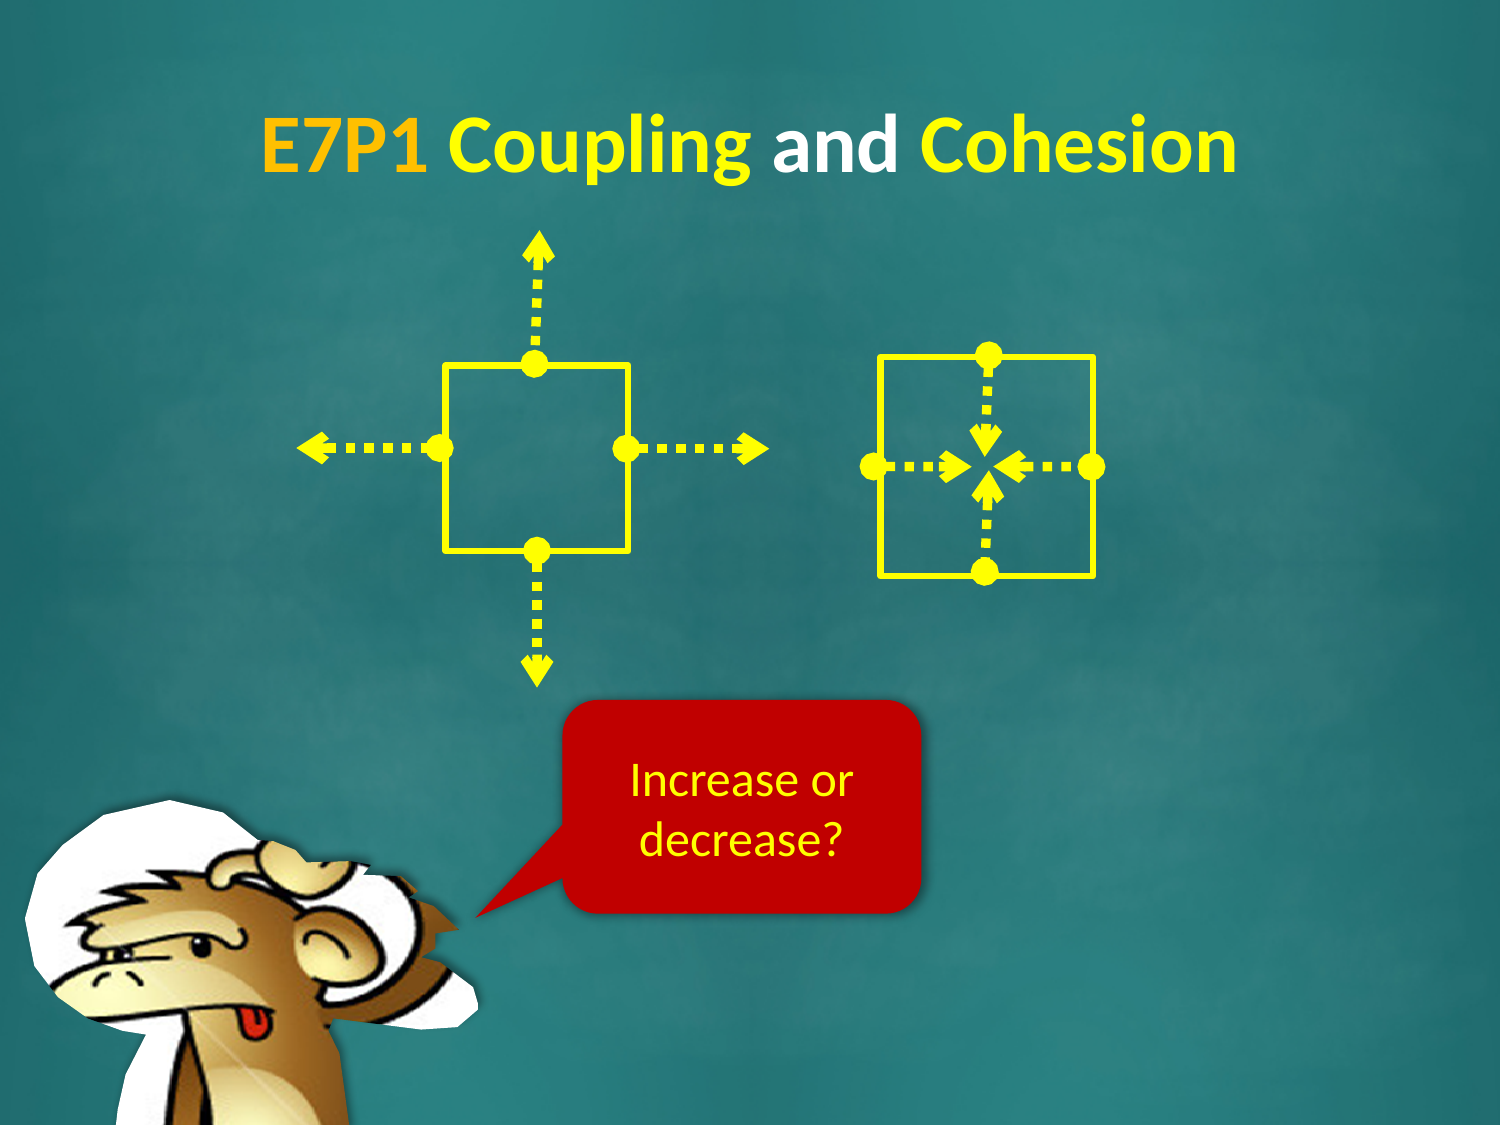

# E7P1 Coupling and Cohesion

Increase or decrease?